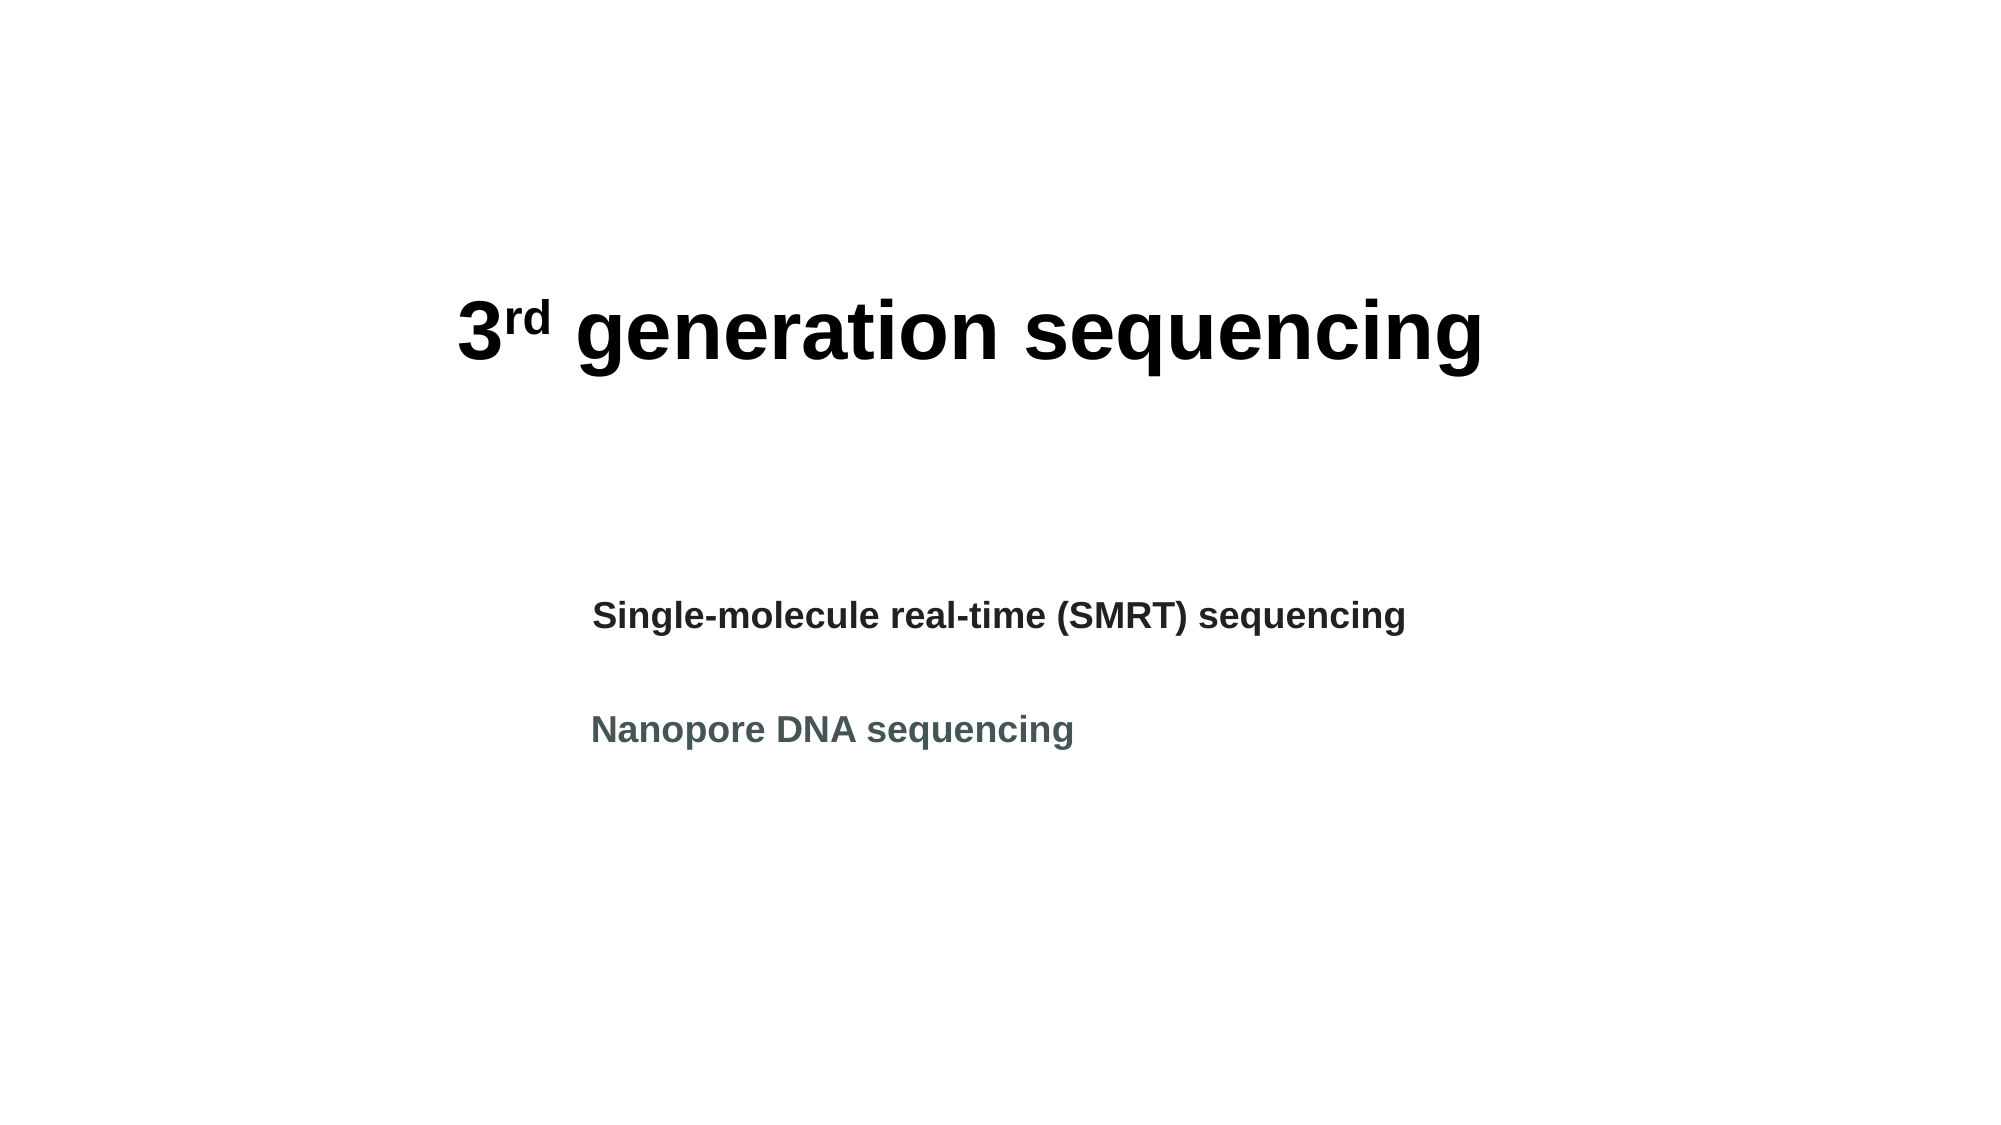

3rd generation sequencing
Single-molecule real-time (SMRT) sequencing
Nanopore DNA sequencing